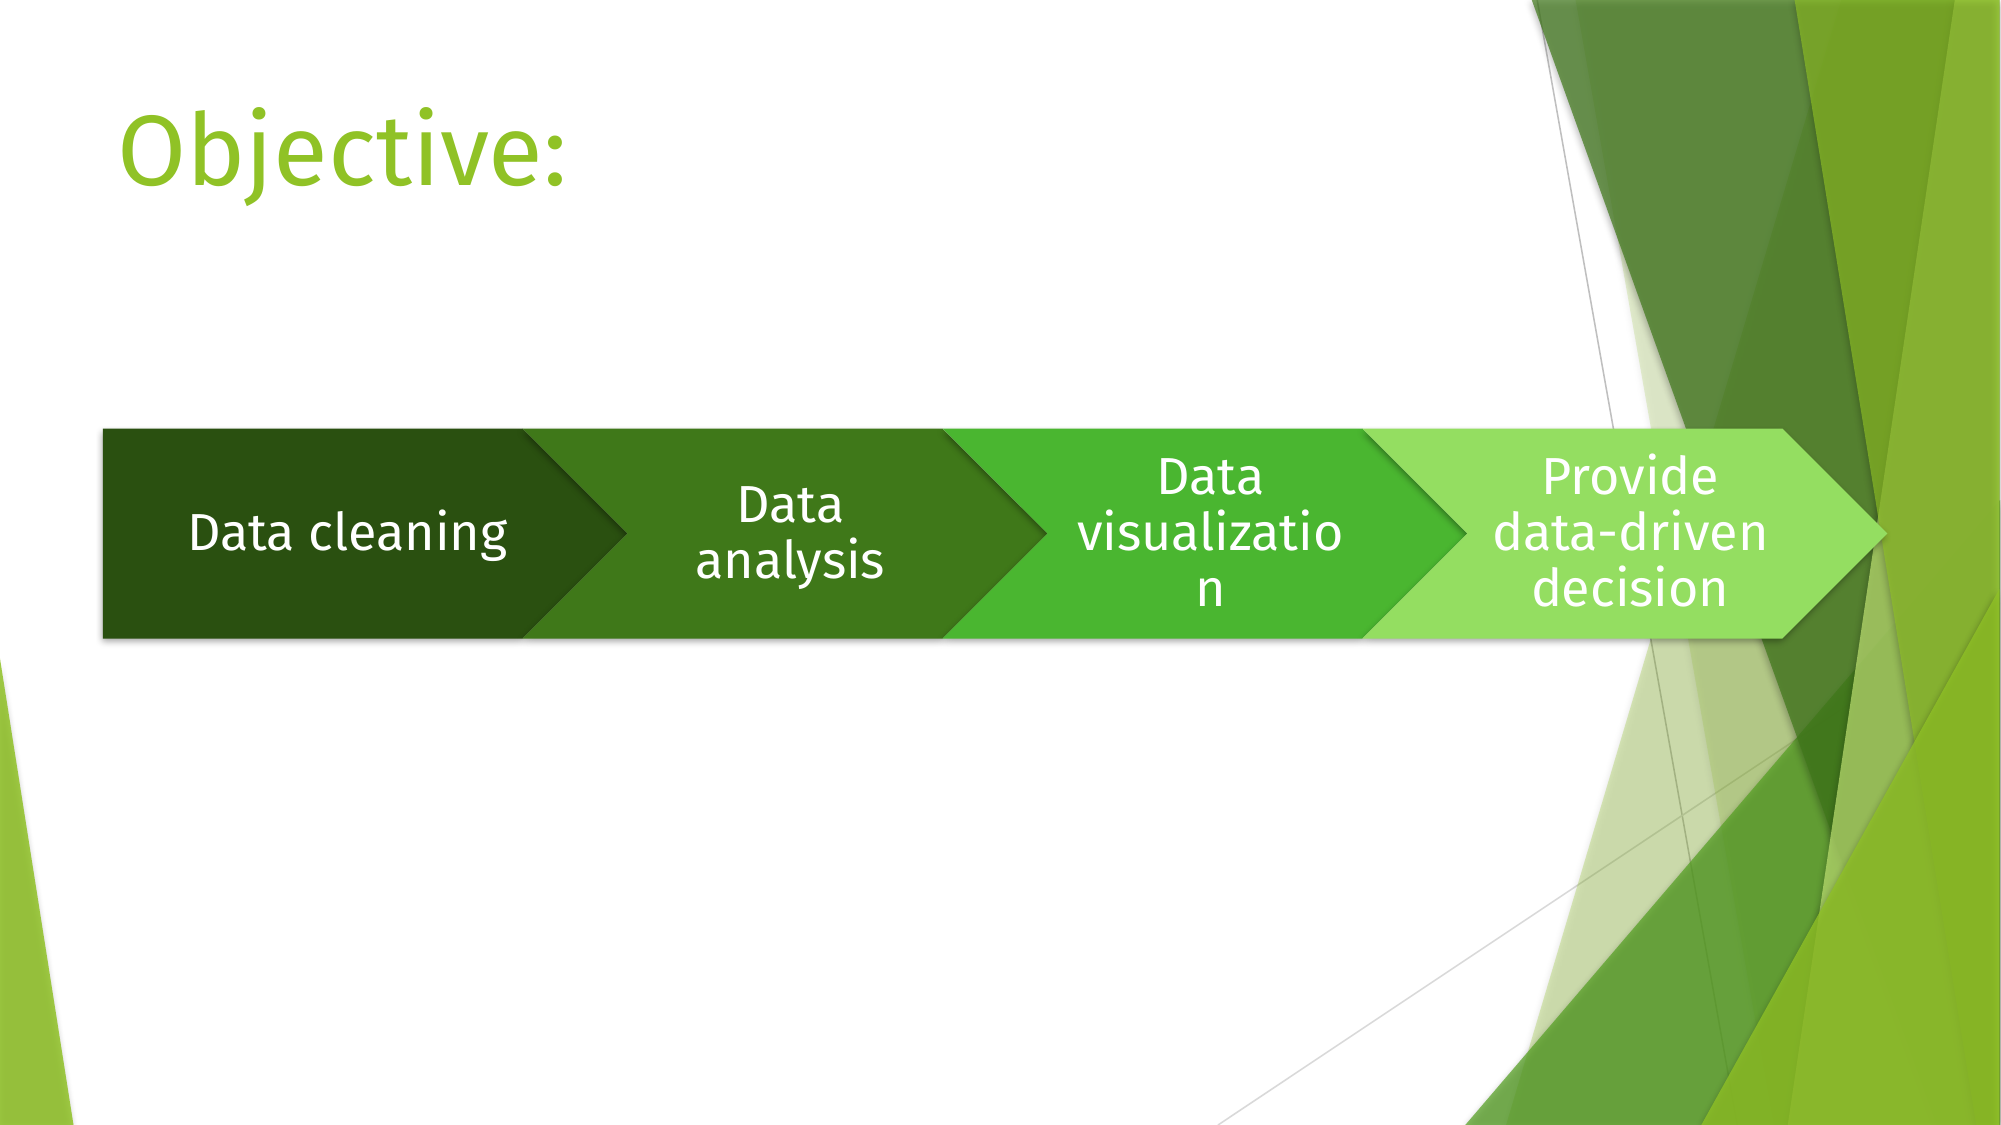

# Objective:
Data cleaning
Data analysis
Data visualization
Provide data-driven decision